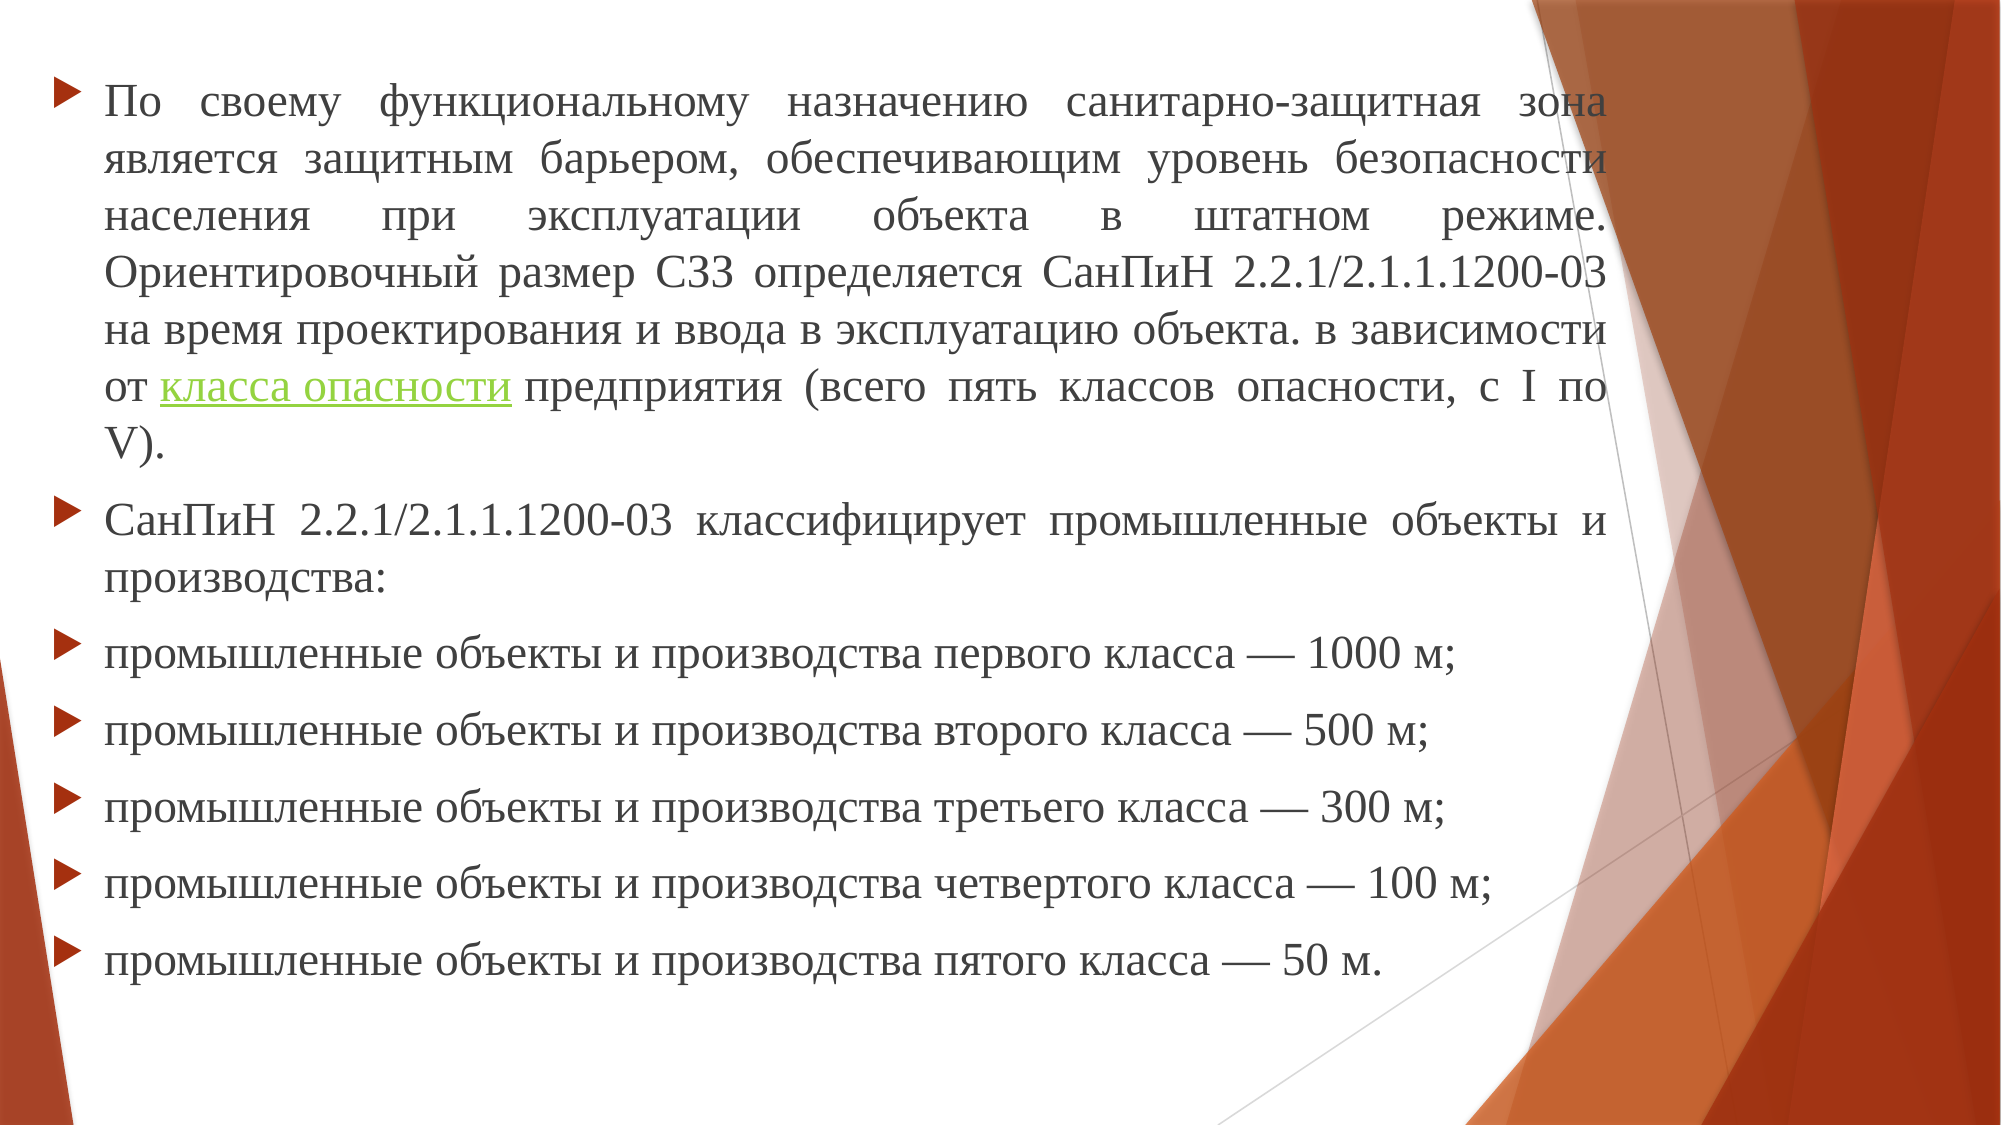

По своему функциональному назначению санитарно-защитная зона является защитным барьером, обеспечивающим уровень безопасности населения при эксплуатации объекта в штатном режиме. Ориентировочный размер СЗЗ определяется СанПиН 2.2.1/2.1.1.1200-03 на время проектирования и ввода в эксплуатацию объекта. в зависимости от класса опасности предприятия (всего пять классов опасности, с I по V).
СанПиН 2.2.1/2.1.1.1200-03 классифицирует промышленные объекты и производства:
промышленные объекты и производства первого класса — 1000 м;
промышленные объекты и производства второго класса — 500 м;
промышленные объекты и производства третьего класса — 300 м;
промышленные объекты и производства четвертого класса — 100 м;
промышленные объекты и производства пятого класса — 50 м.